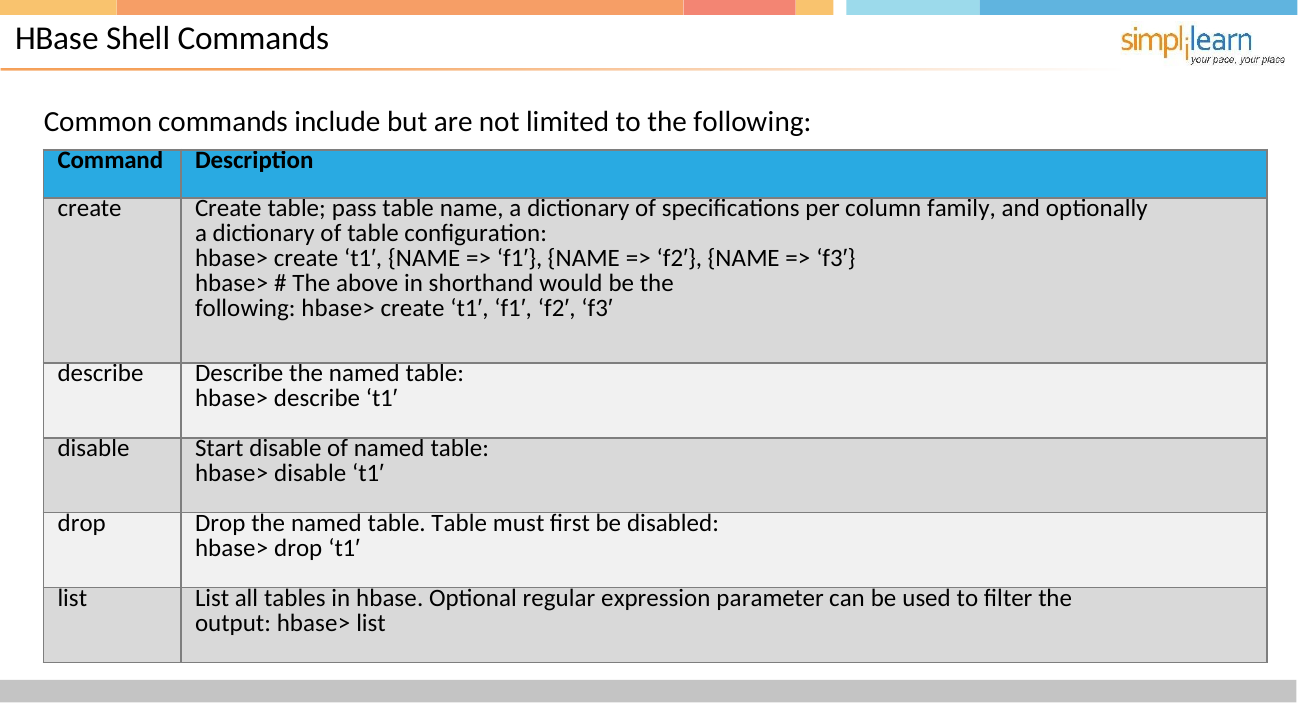

# HBase Shell Commands

Common commands include but are not limited to the following:
| Command | Description |
| --- | --- |
| create | Create table; pass table name, a dictionary of specifications per column family, and optionally a dictionary of table configuration: hbase> create ‘t1′, {NAME => ‘f1′}, {NAME => ‘f2′}, {NAME => ‘f3′} hbase> # The above in shorthand would be the following: hbase> create ‘t1′, ‘f1′, ‘f2′, ‘f3′ |
| describe | Describe the named table: hbase> describe ‘t1′ |
| disable | Start disable of named table: hbase> disable ‘t1′ |
| drop | Drop the named table. Table must first be disabled: hbase> drop ‘t1′ |
| list | List all tables in hbase. Optional regular expression parameter can be used to filter the output: hbase> list |